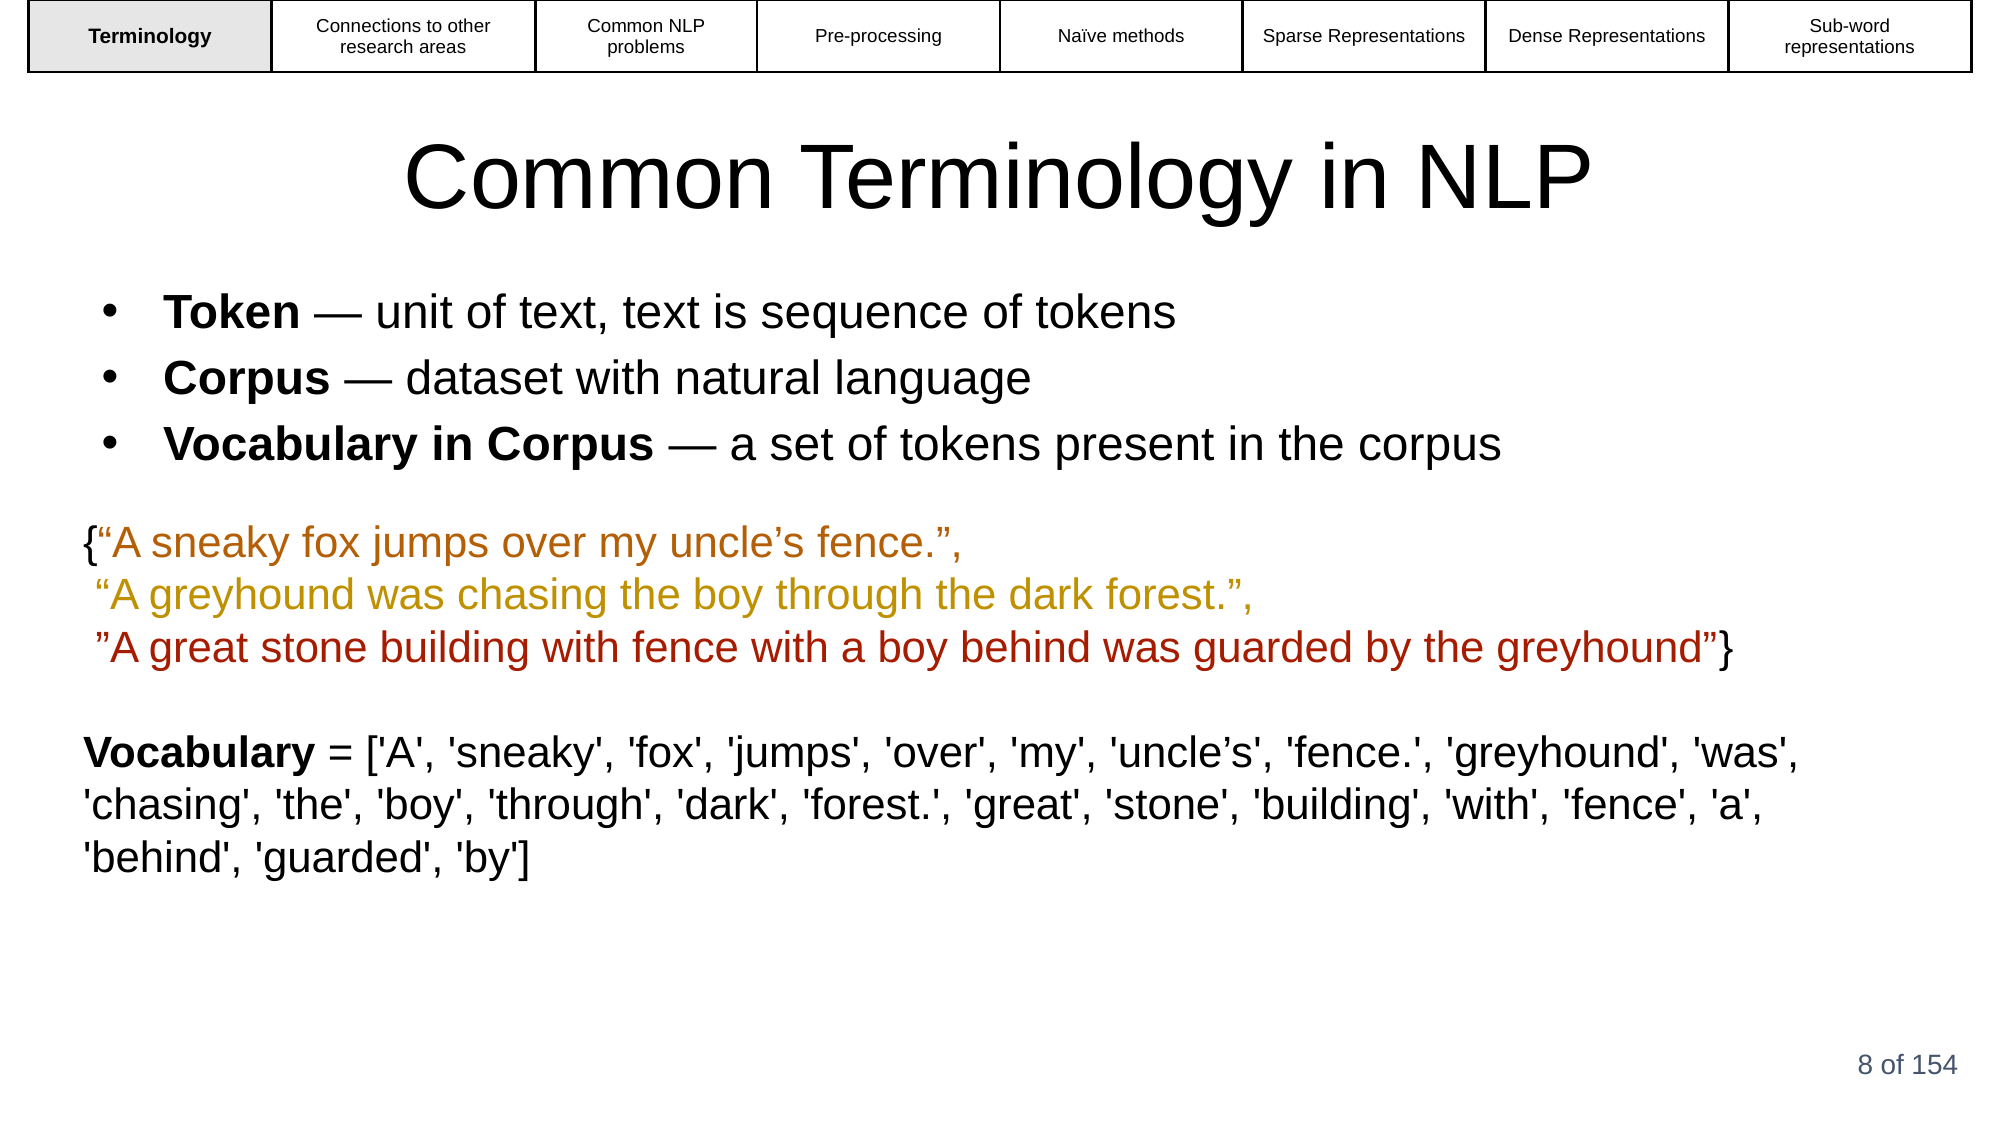

| Terminology | Connections to other research areas | Common NLP problems | Pre-processing | Naïve methods | Sparse Representations | Dense Representations | Sub-word representations |
| --- | --- | --- | --- | --- | --- | --- | --- |
Common Terminology in NLP
Token — unit of text, text is sequence of tokens
Corpus — dataset with natural language
Vocabulary in Corpus — a set of tokens present in the corpus

{“A sneaky fox jumps over my uncle’s fence.”,
 “A greyhound was chasing the boy through the dark forest.”,
 ”A great stone building with fence with a boy behind was guarded by the greyhound”}

Vocabulary = ['A', 'sneaky', 'fox', 'jumps', 'over', 'my', 'uncle’s', 'fence.', 'greyhound', 'was', 'chasing', 'the', 'boy', 'through', 'dark', 'forest.', 'great', 'stone', 'building', 'with', 'fence', 'a', 'behind', 'guarded', 'by']
8 of 154